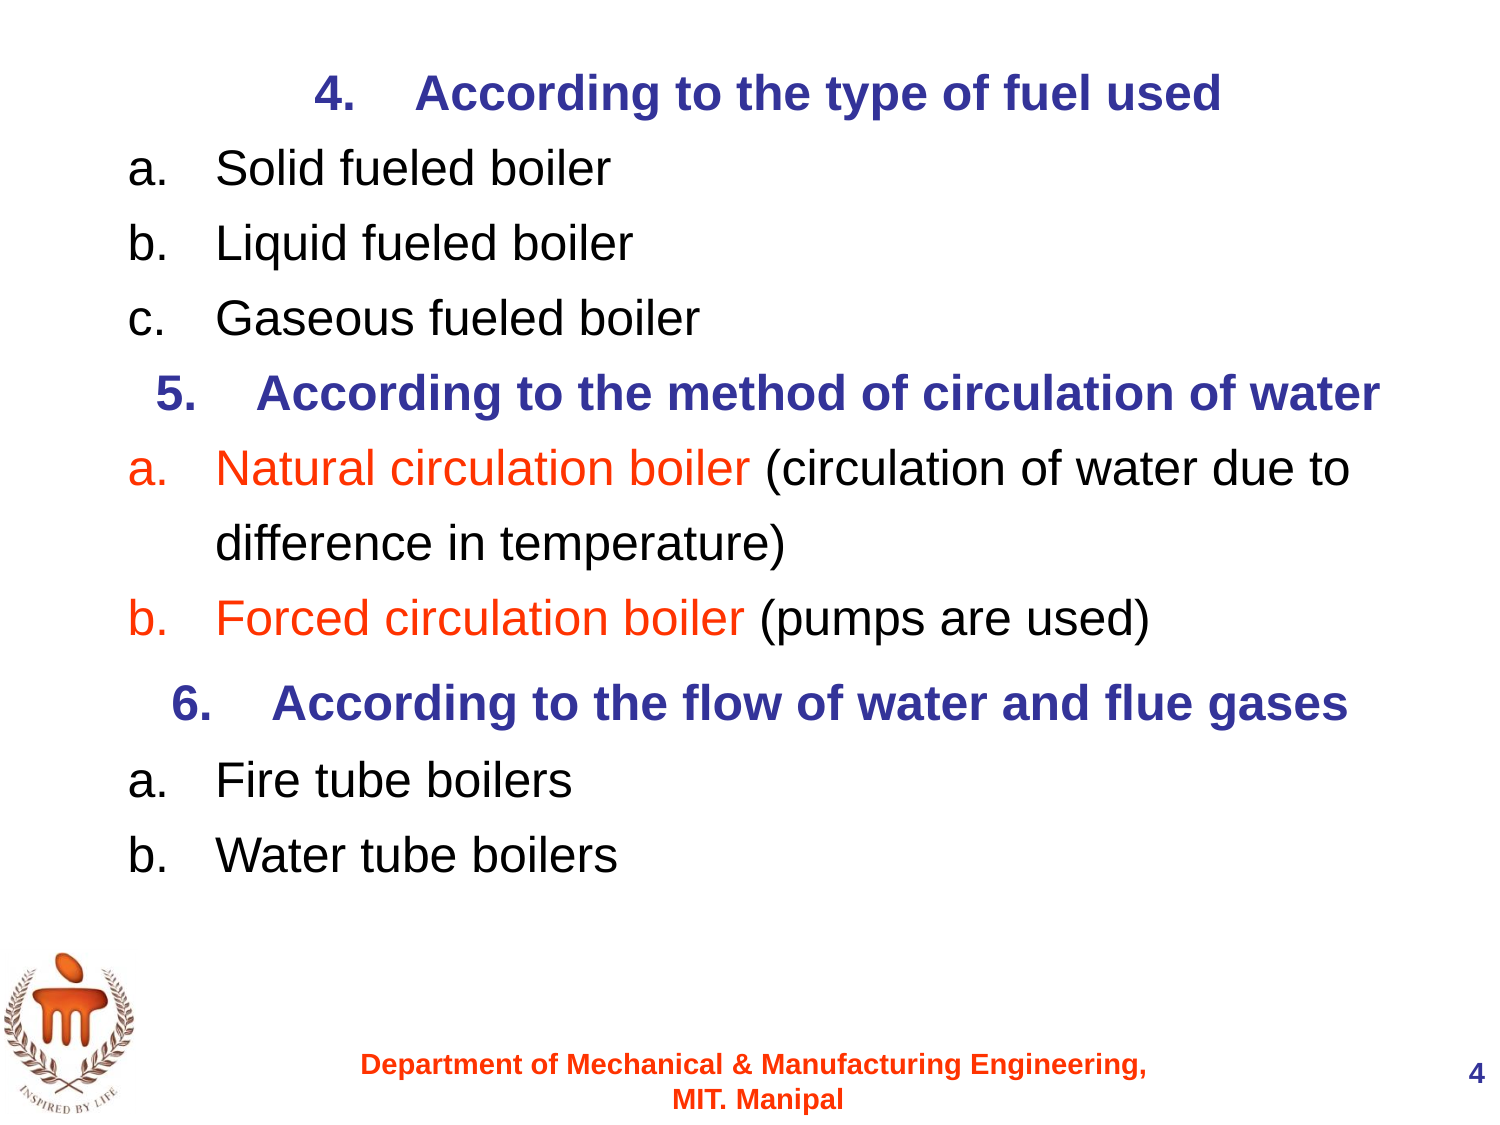

According to the type of fuel used
Solid fueled boiler
Liquid fueled boiler
Gaseous fueled boiler
According to the method of circulation of water
Natural circulation boiler (circulation of water due to difference in temperature)
Forced circulation boiler (pumps are used)
According to the flow of water and flue gases
Fire tube boilers
Water tube boilers
Department of Mechanical & Manufacturing Engineering,
MIT. Manipal

4